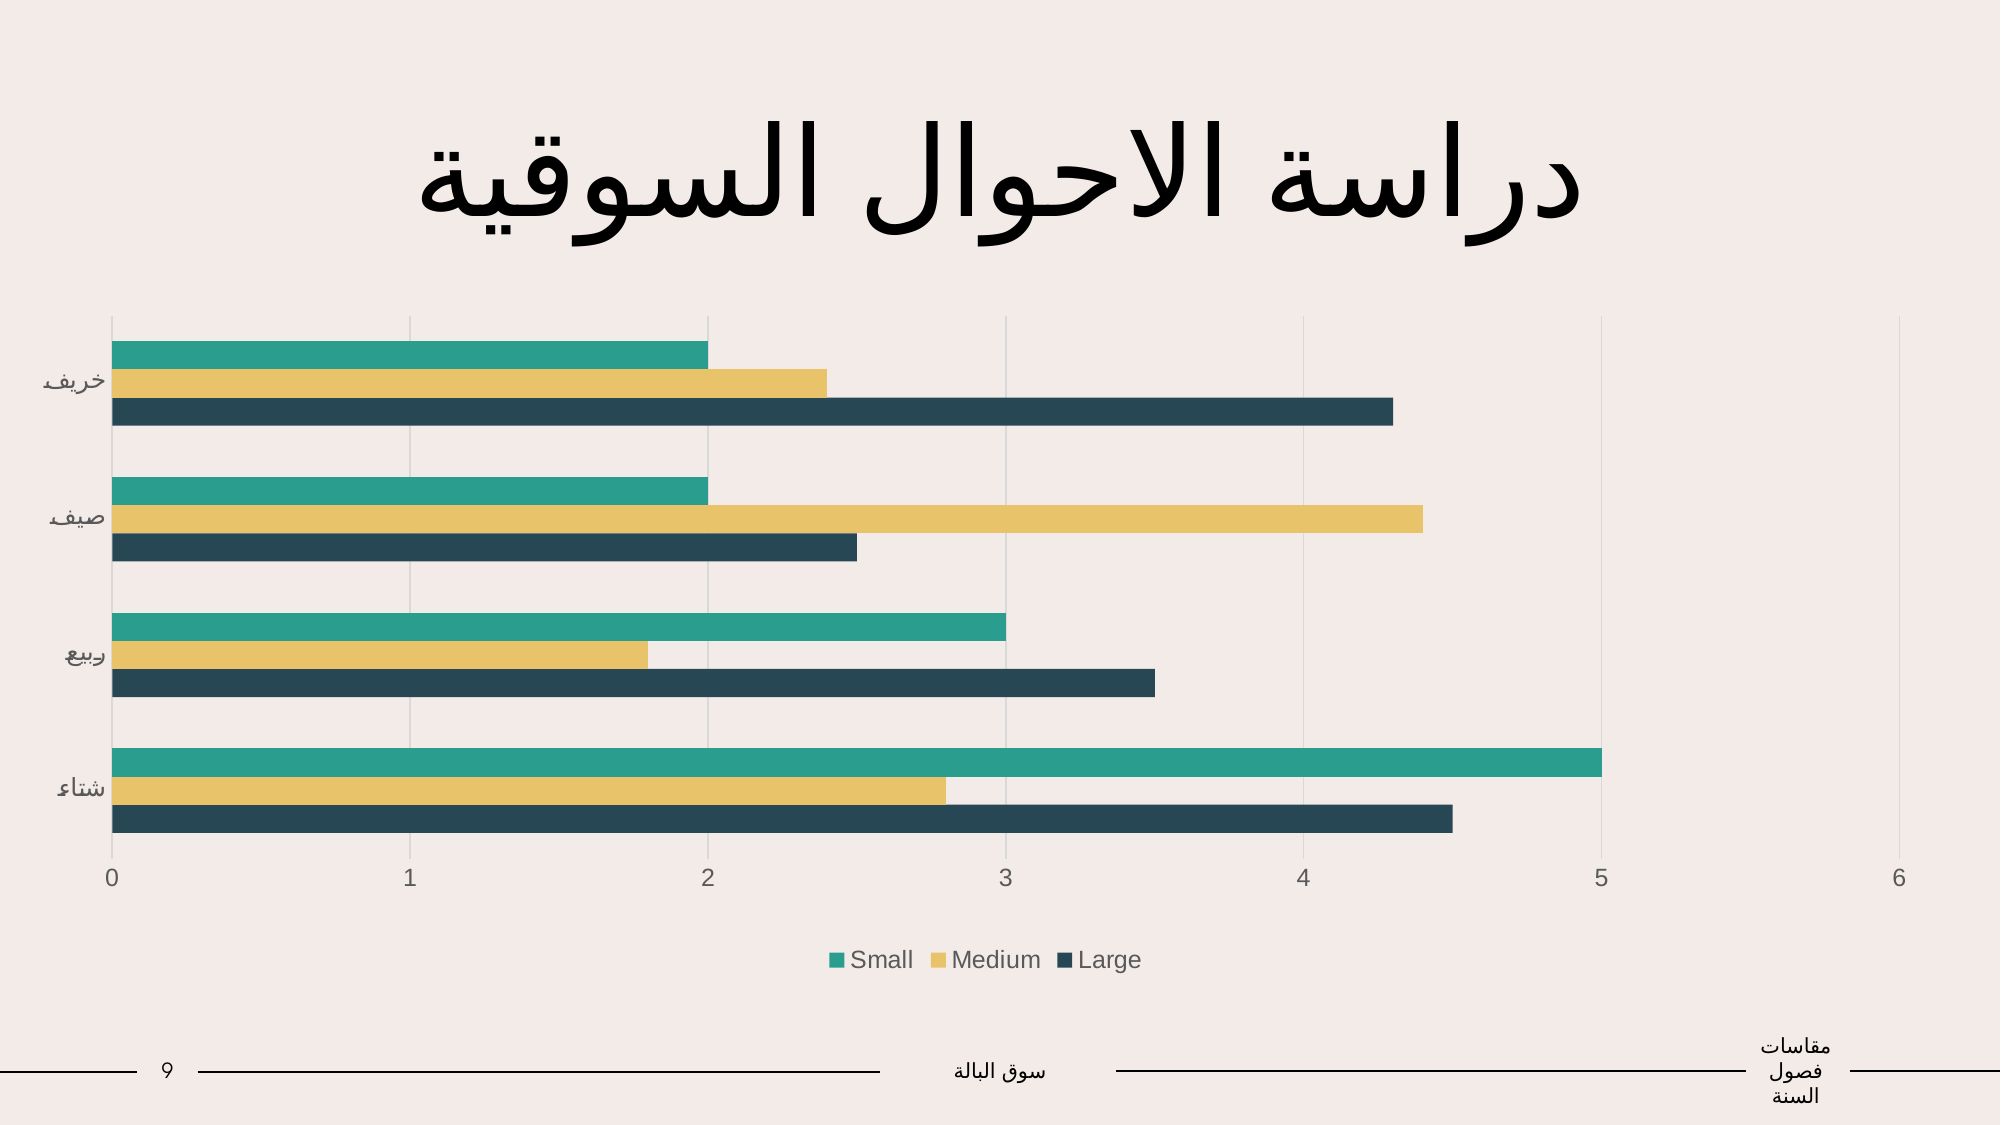

# دراسة الاحوال السوقية

### Chart

| Category | Large | Medium | Small |
|---|---|---|---|
| شتاء | 4.5 | 2.8 | 5.0 |
| ربيع | 3.5 | 1.8 | 3.0 |
| صيف | 2.5 | 4.4 | 2.0 |
| خريف | 4.3 | 2.4 | 2.0 |
9
سوق البالة
مقاسات فصول السنة